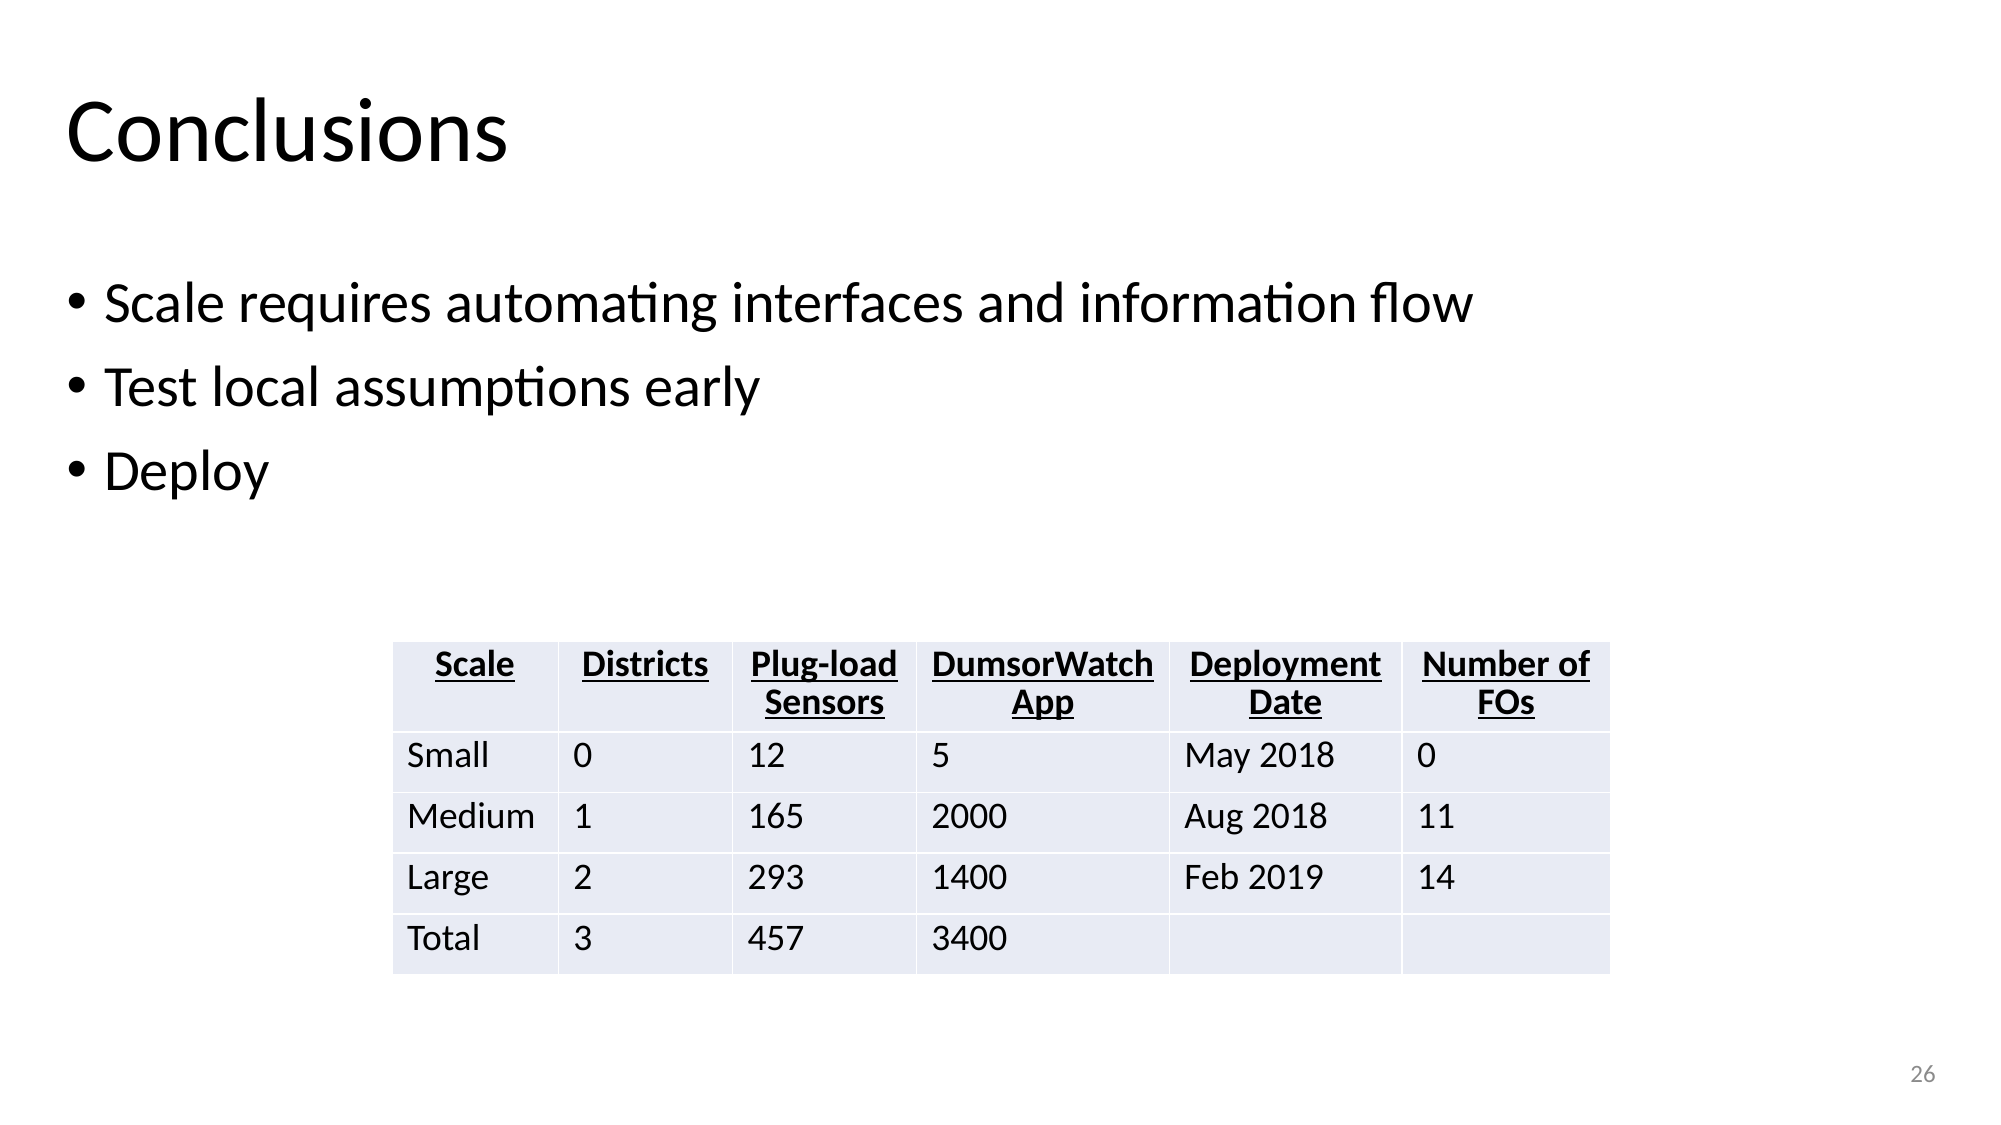

# Conclusions
Scale requires automating interfaces and information flow
Test local assumptions early
Deploy
| Scale | Districts | Plug-load Sensors | DumsorWatch App | Deployment Date | Number of FOs |
| --- | --- | --- | --- | --- | --- |
| Small | 0 | 12 | 5 | May 2018 | 0 |
| Medium | 1 | 165 | 2000 | Aug 2018 | 11 |
| Large | 2 | 293 | 1400 | Feb 2019 | 14 |
| Total | 3 | 457 | 3400 |  |  |
26